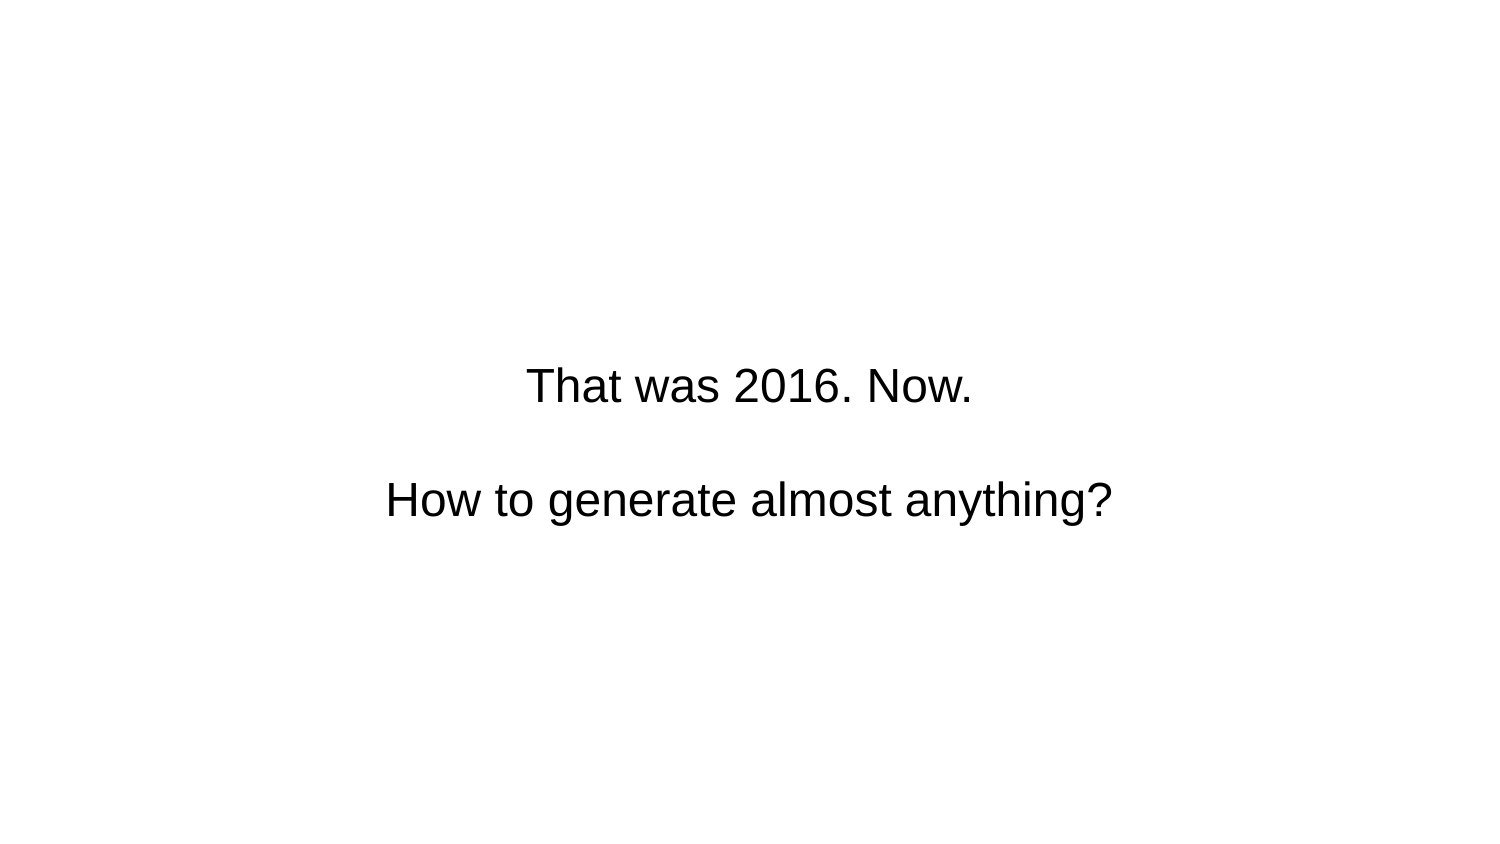

That was 2016. Now.
How to generate almost anything?